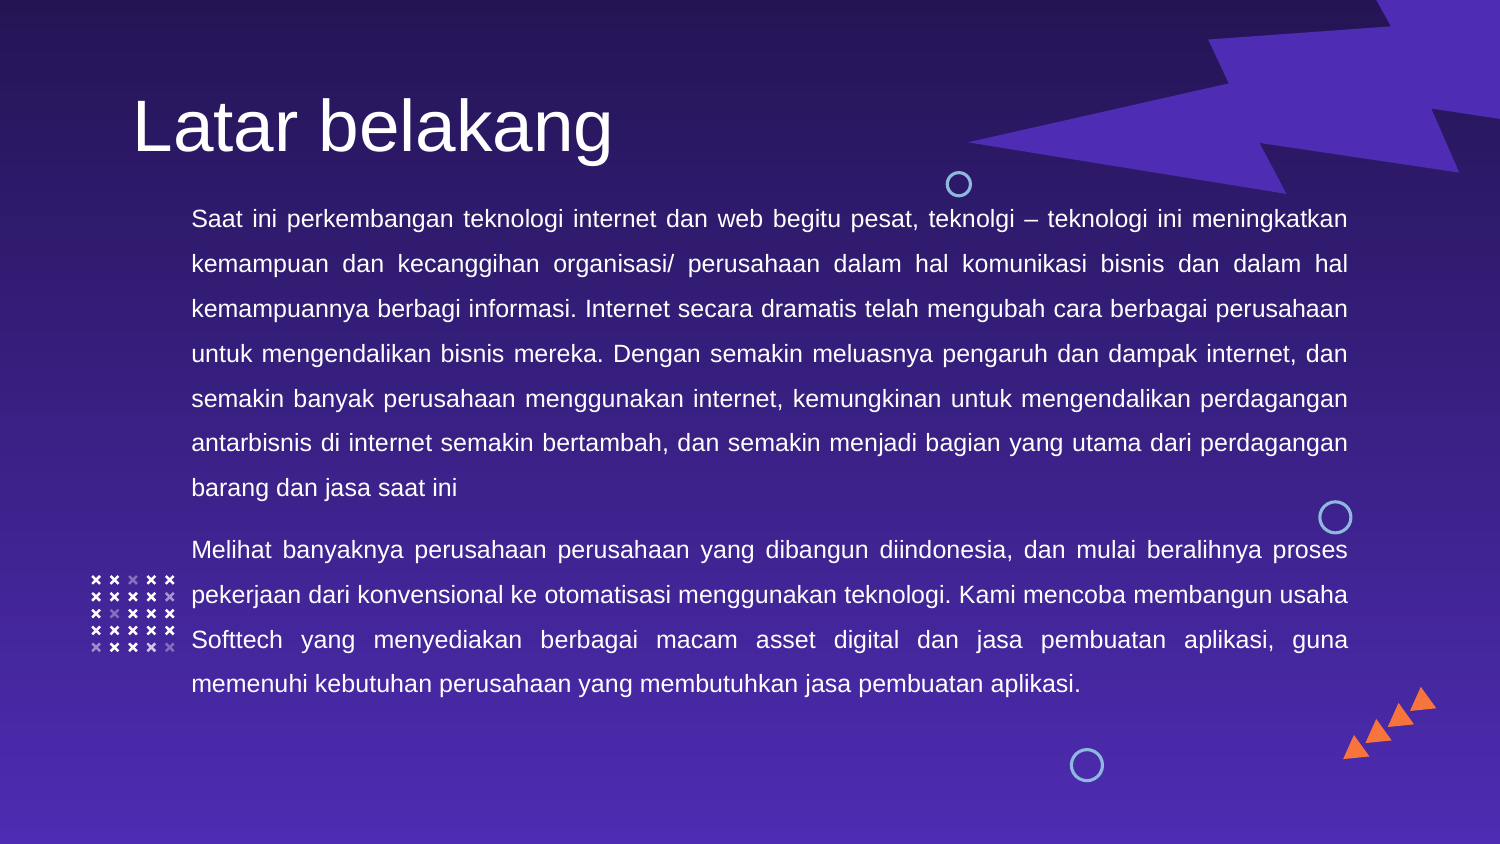

# Latar belakang

Saat ini perkembangan teknologi internet dan web begitu pesat, teknolgi – teknologi ini meningkatkan kemampuan dan kecanggihan organisasi/ perusahaan dalam hal komunikasi bisnis dan dalam hal kemampuannya berbagi informasi. Internet secara dramatis telah mengubah cara berbagai perusahaan untuk mengendalikan bisnis mereka. Dengan semakin meluasnya pengaruh dan dampak internet, dan semakin banyak perusahaan menggunakan internet, kemungkinan untuk mengendalikan perdagangan antarbisnis di internet semakin bertambah, dan semakin menjadi bagian yang utama dari perdagangan barang dan jasa saat ini
Melihat banyaknya perusahaan perusahaan yang dibangun diindonesia, dan mulai beralihnya proses pekerjaan dari konvensional ke otomatisasi menggunakan teknologi. Kami mencoba membangun usaha Softtech yang menyediakan berbagai macam asset digital dan jasa pembuatan aplikasi, guna memenuhi kebutuhan perusahaan yang membutuhkan jasa pembuatan aplikasi.